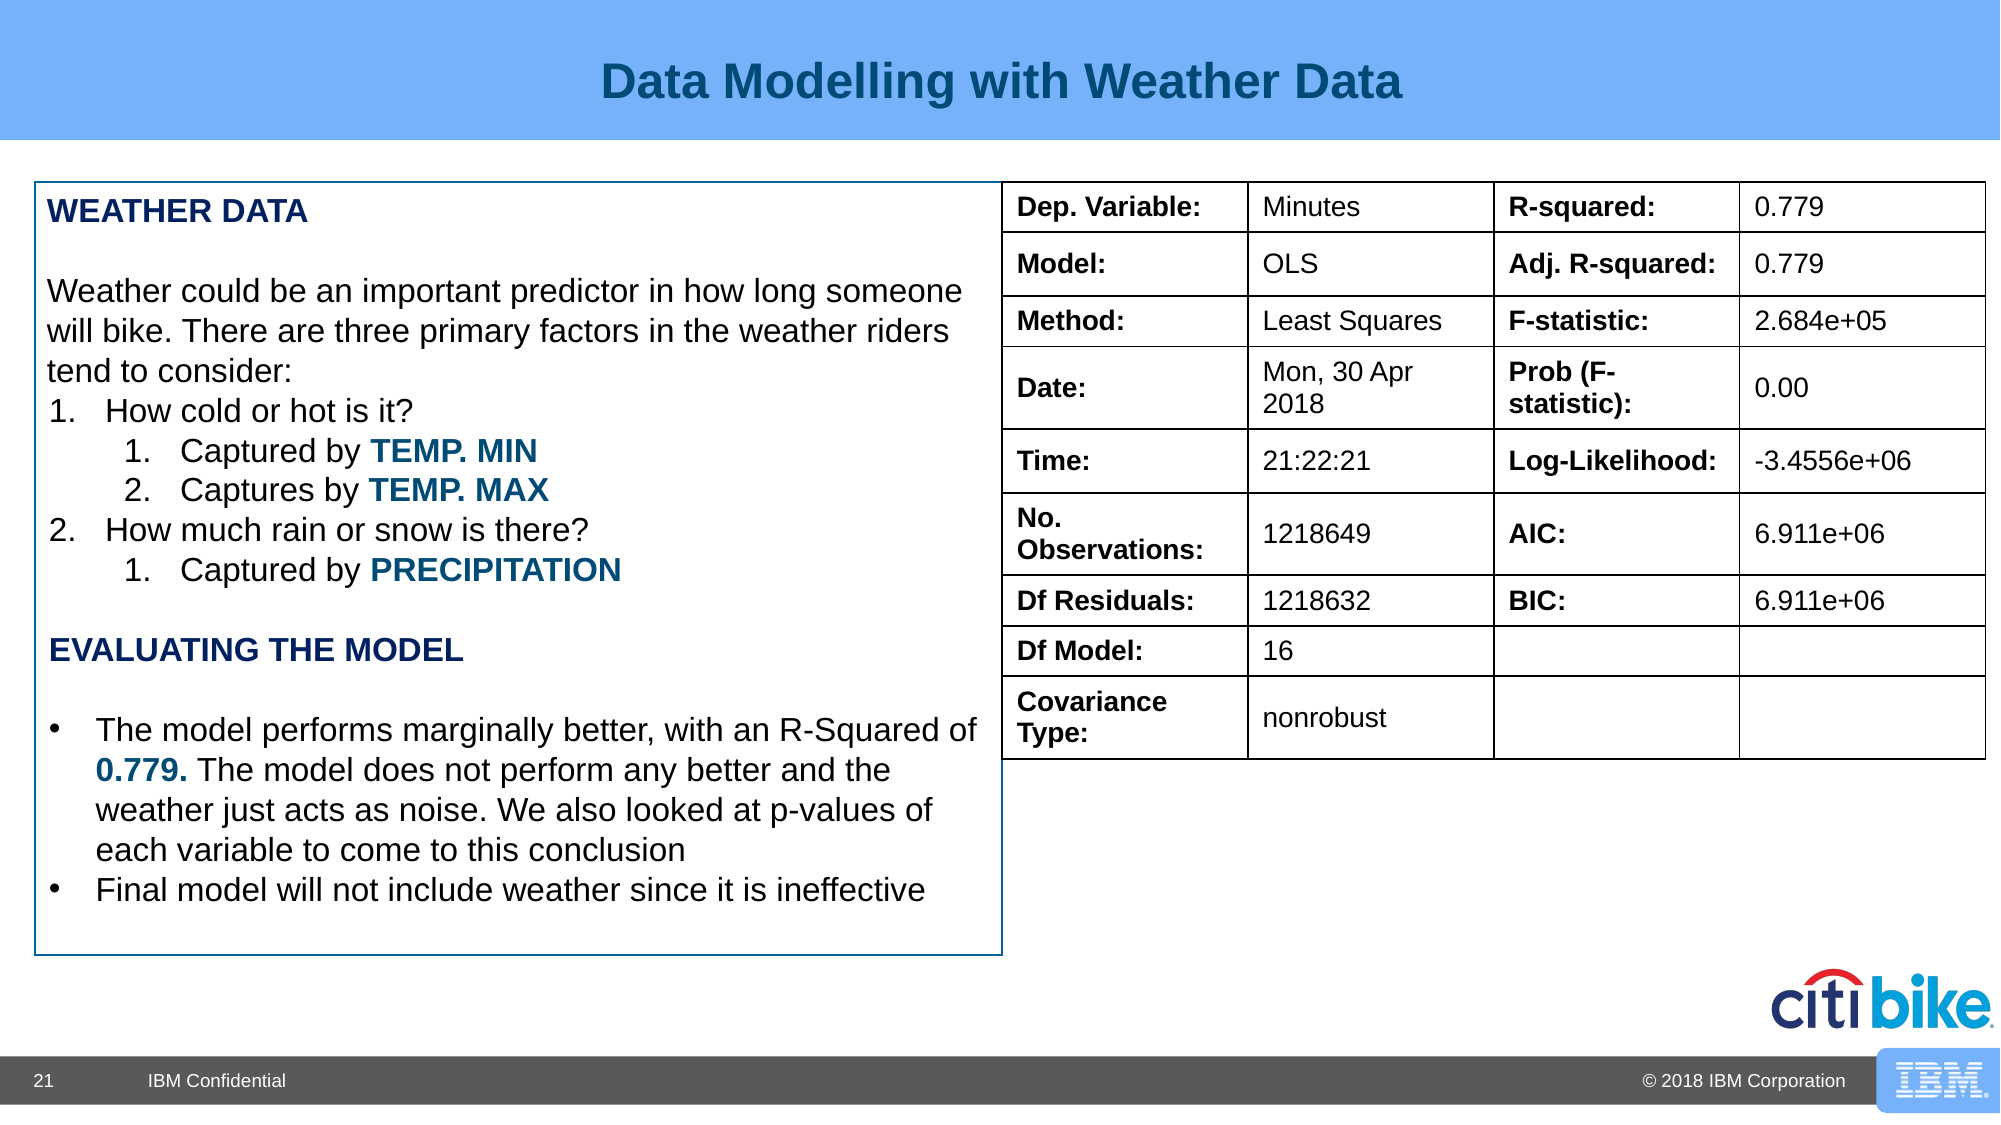

# Data Modelling with Weather Data
WEATHER DATA

Weather could be an important predictor in how long someone will bike. There are three primary factors in the weather riders tend to consider:
How cold or hot is it?
Captured by TEMP. MIN
Captures by TEMP. MAX
How much rain or snow is there?
Captured by PRECIPITATION

EVALUATING THE MODEL

The model performs marginally better, with an R-Squared of 0.779. The model does not perform any better and the weather just acts as noise. We also looked at p-values of each variable to come to this conclusion
Final model will not include weather since it is ineffective

| Dep. Variable: | Minutes | R-squared: | 0.779 |
| --- | --- | --- | --- |
| Model: | OLS | Adj. R-squared: | 0.779 |
| Method: | Least Squares | F-statistic: | 2.684e+05 |
| Date: | Mon, 30 Apr 2018 | Prob (F-statistic): | 0.00 |
| Time: | 21:22:21 | Log-Likelihood: | -3.4556e+06 |
| No. Observations: | 1218649 | AIC: | 6.911e+06 |
| Df Residuals: | 1218632 | BIC: | 6.911e+06 |
| Df Model: | 16 |  |  |
| Covariance Type: | nonrobust |  |  |